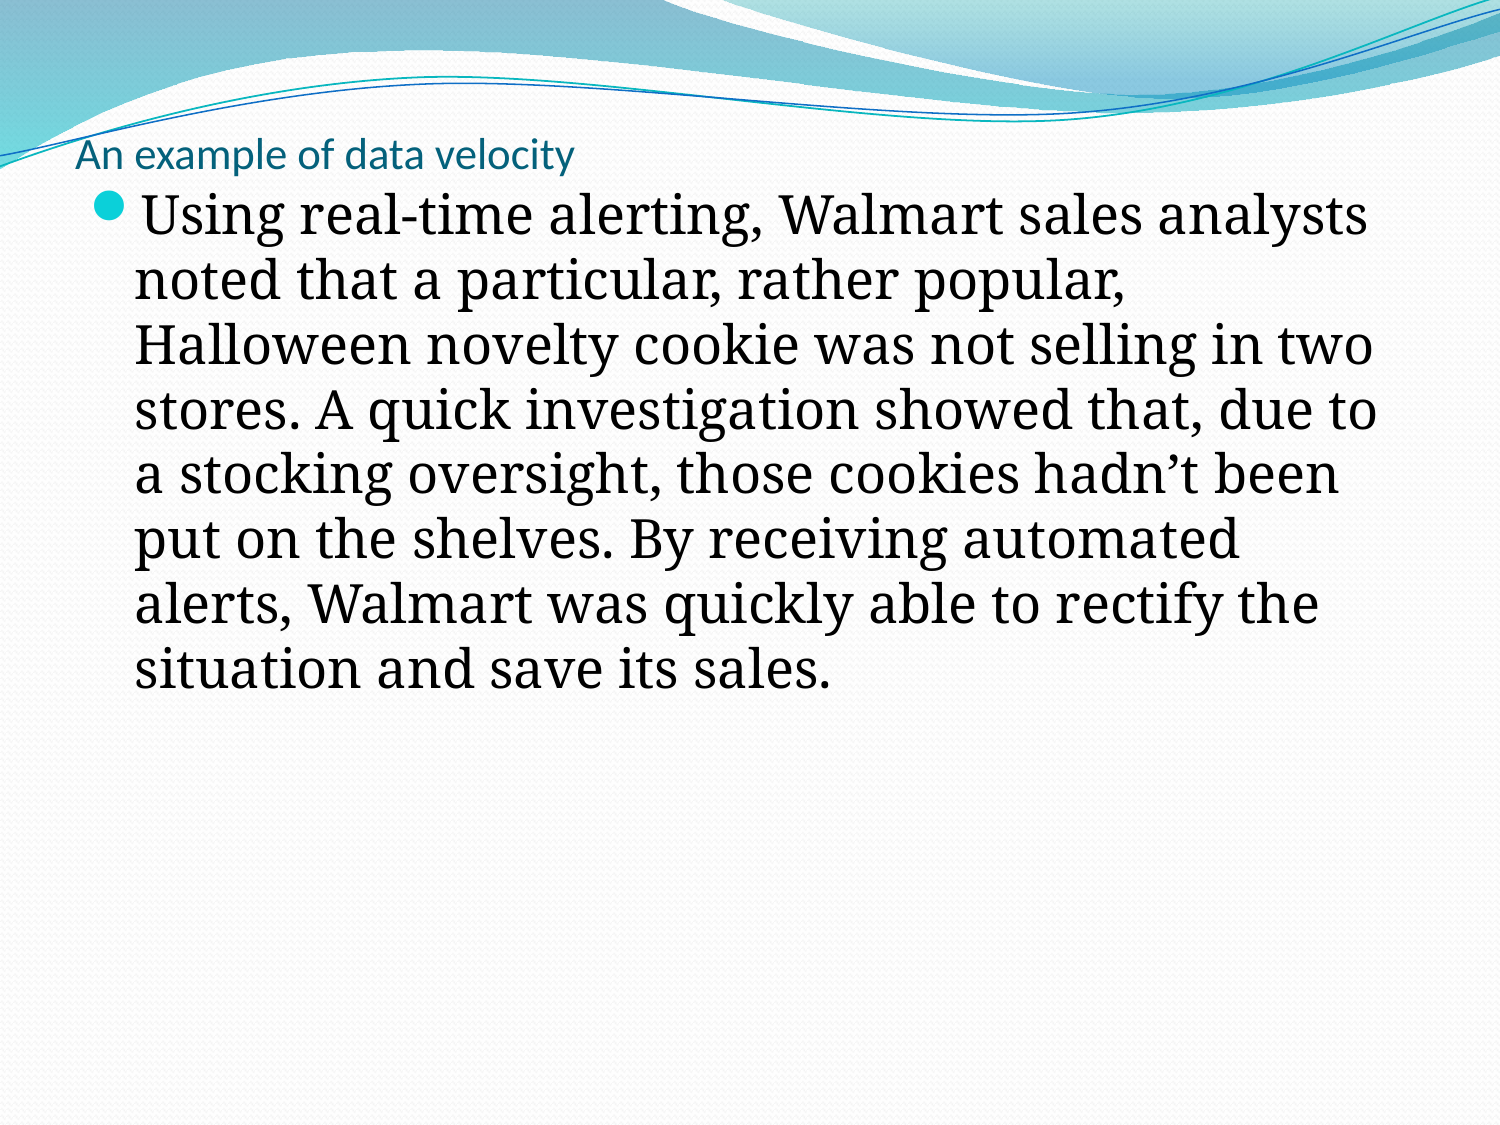

# An example of data velocity
Using real-time alerting, Walmart sales analysts noted that a particular, rather popular, Halloween novelty cookie was not selling in two stores. A quick investigation showed that, due to a stocking oversight, those cookies hadn’t been put on the shelves. By receiving automated alerts, Walmart was quickly able to rectify the situation and save its sales.